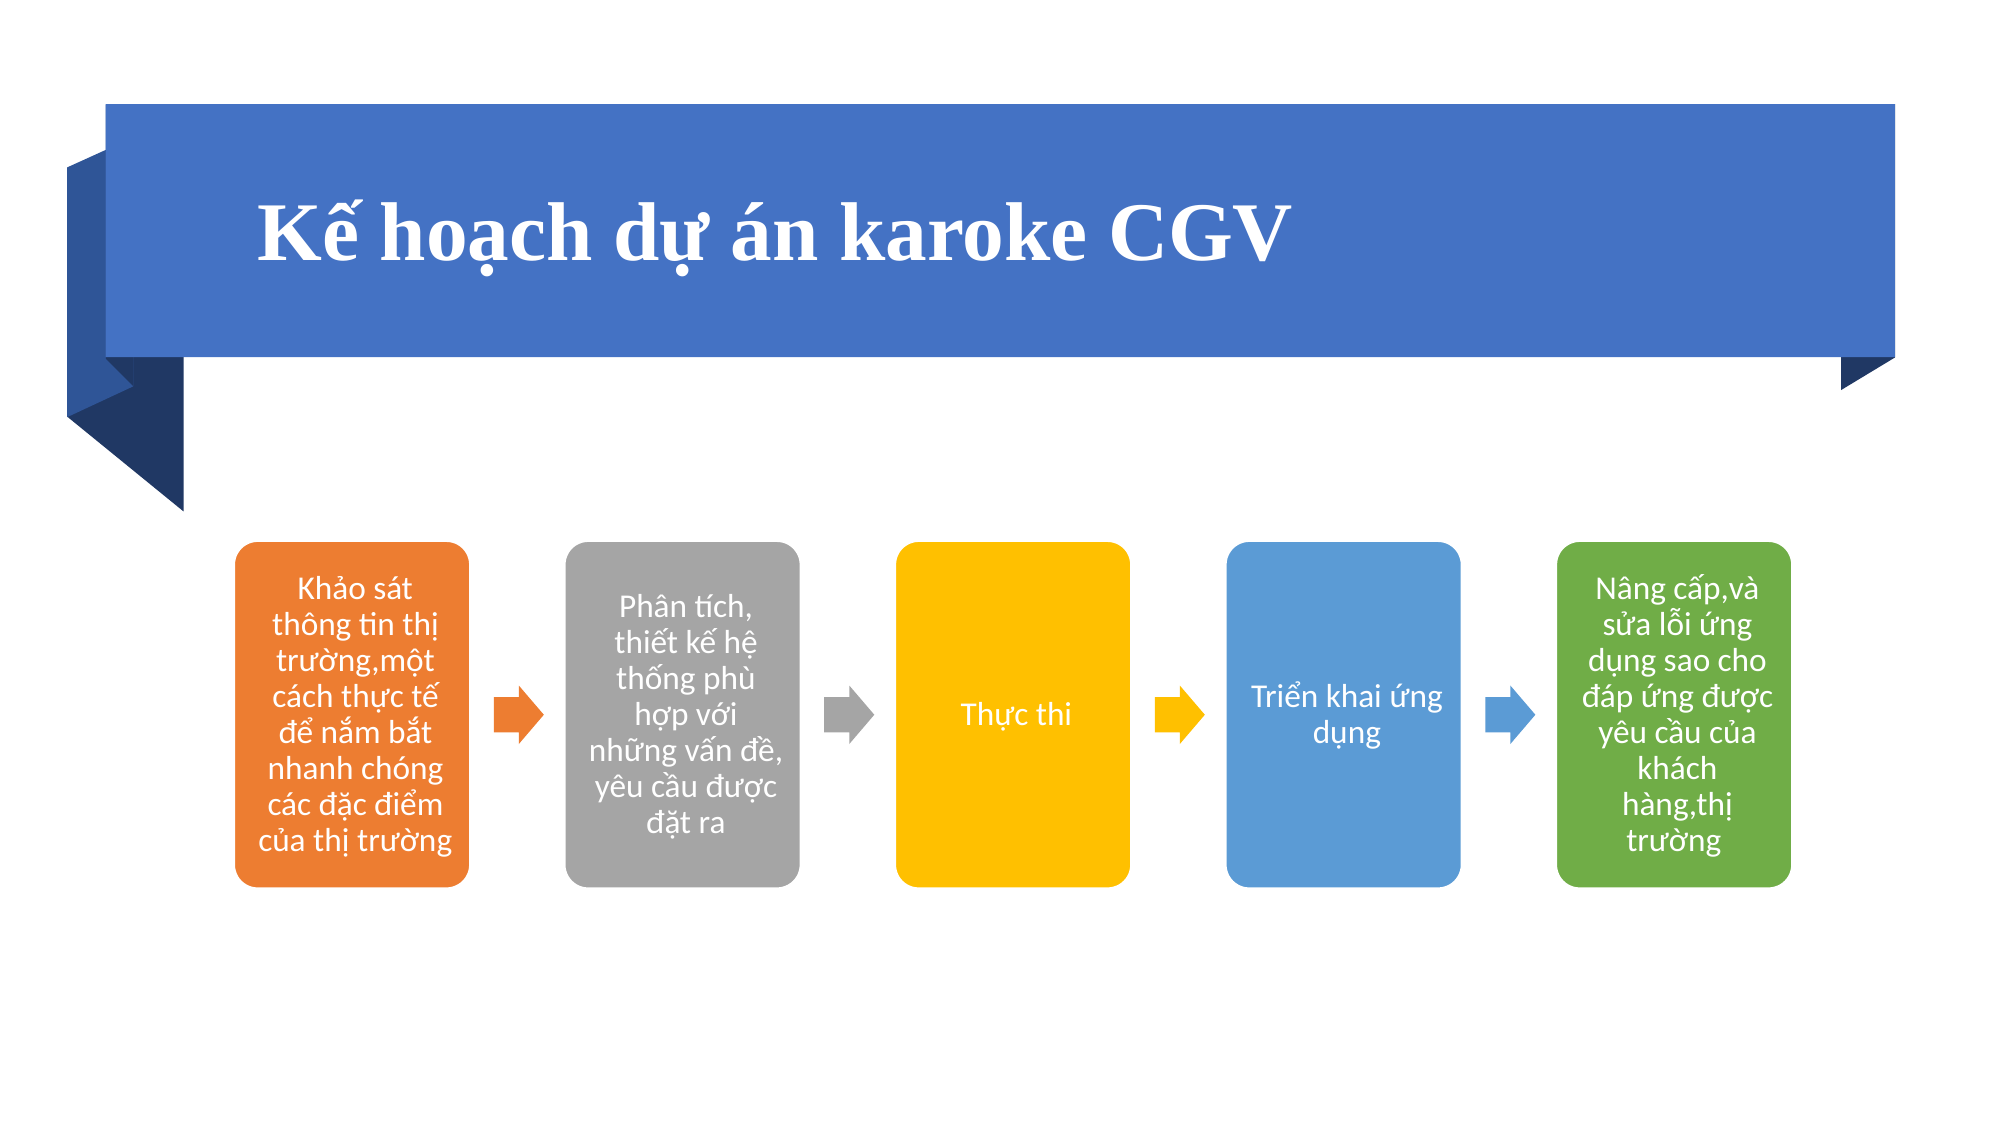

# Kế hoạch dự án karoke CGV
Khảo sát thông tin thị trường,một cách thực tế để nắm bắt nhanh chóng các đặc điểm của thị trường

Phân tích, thiết kế hệ thống phù hợp với những vấn đề, yêu cầu được đặt ra

Thực thi

Triển khai ứng dụng

Nâng cấp,và sửa lỗi ứng dụng sao cho đáp ứng được yêu cầu của khách hàng,thị trường